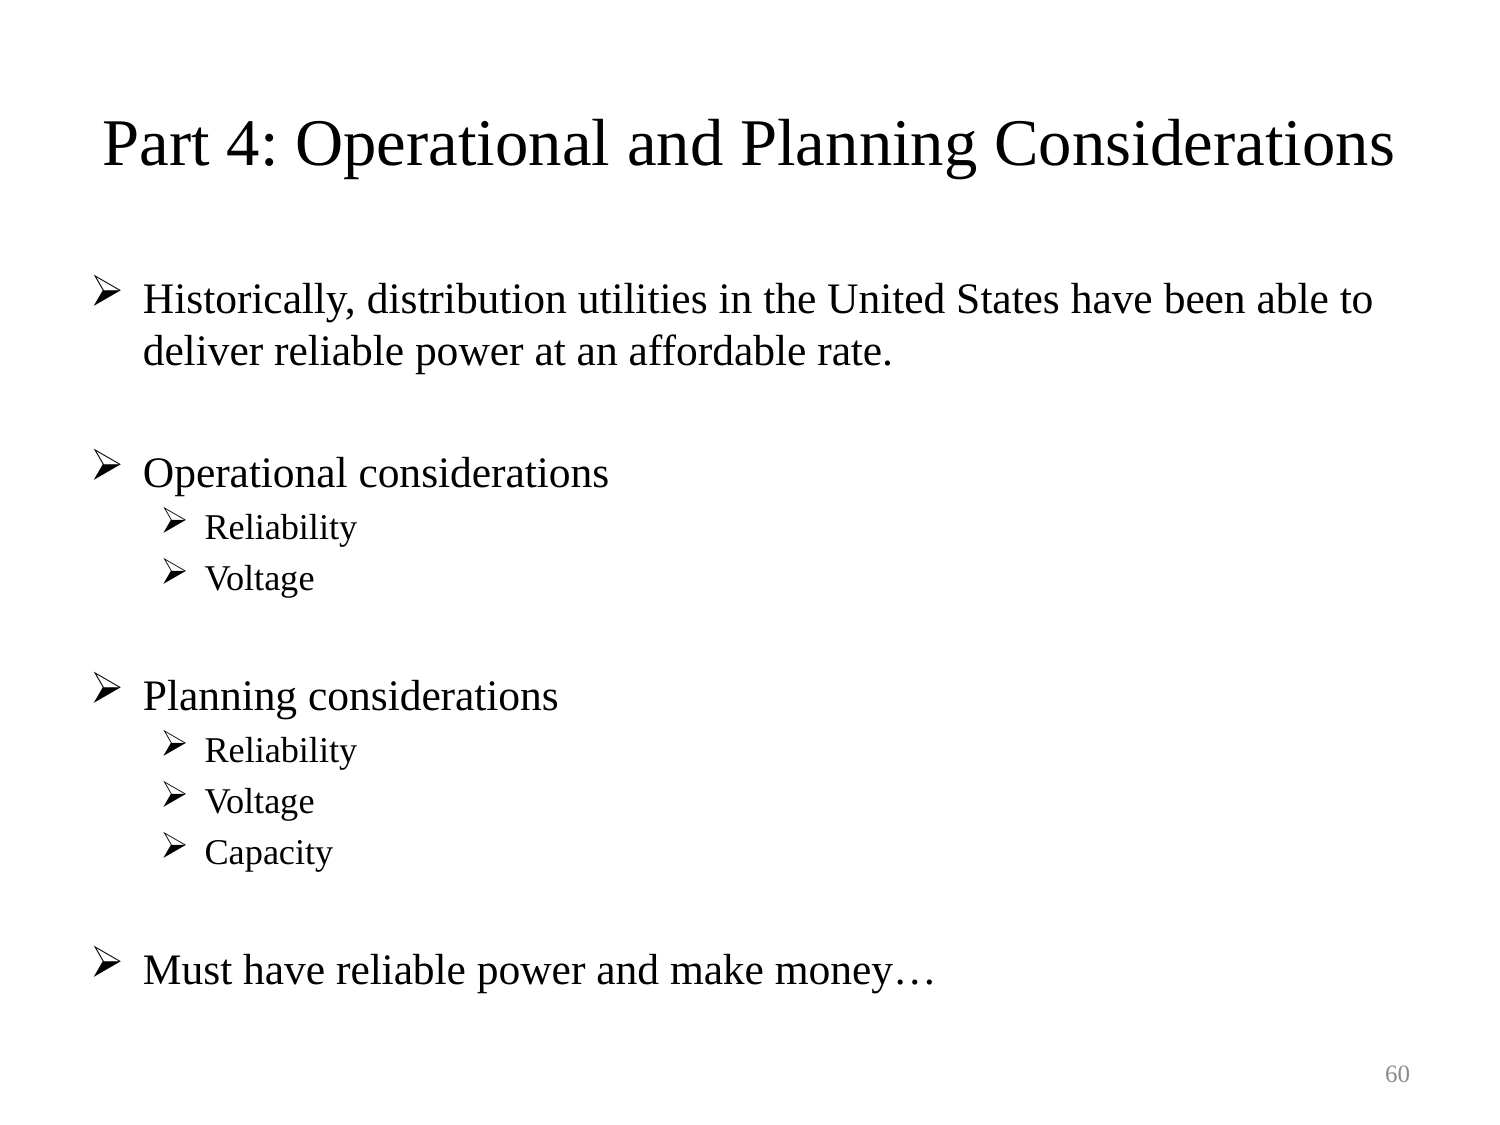

# Part 4: Operational and Planning Considerations
Historically, distribution utilities in the United States have been able to deliver reliable power at an affordable rate.

Operational considerations
Reliability
Voltage

Planning considerations
Reliability
Voltage
Capacity

Must have reliable power and make money…
60